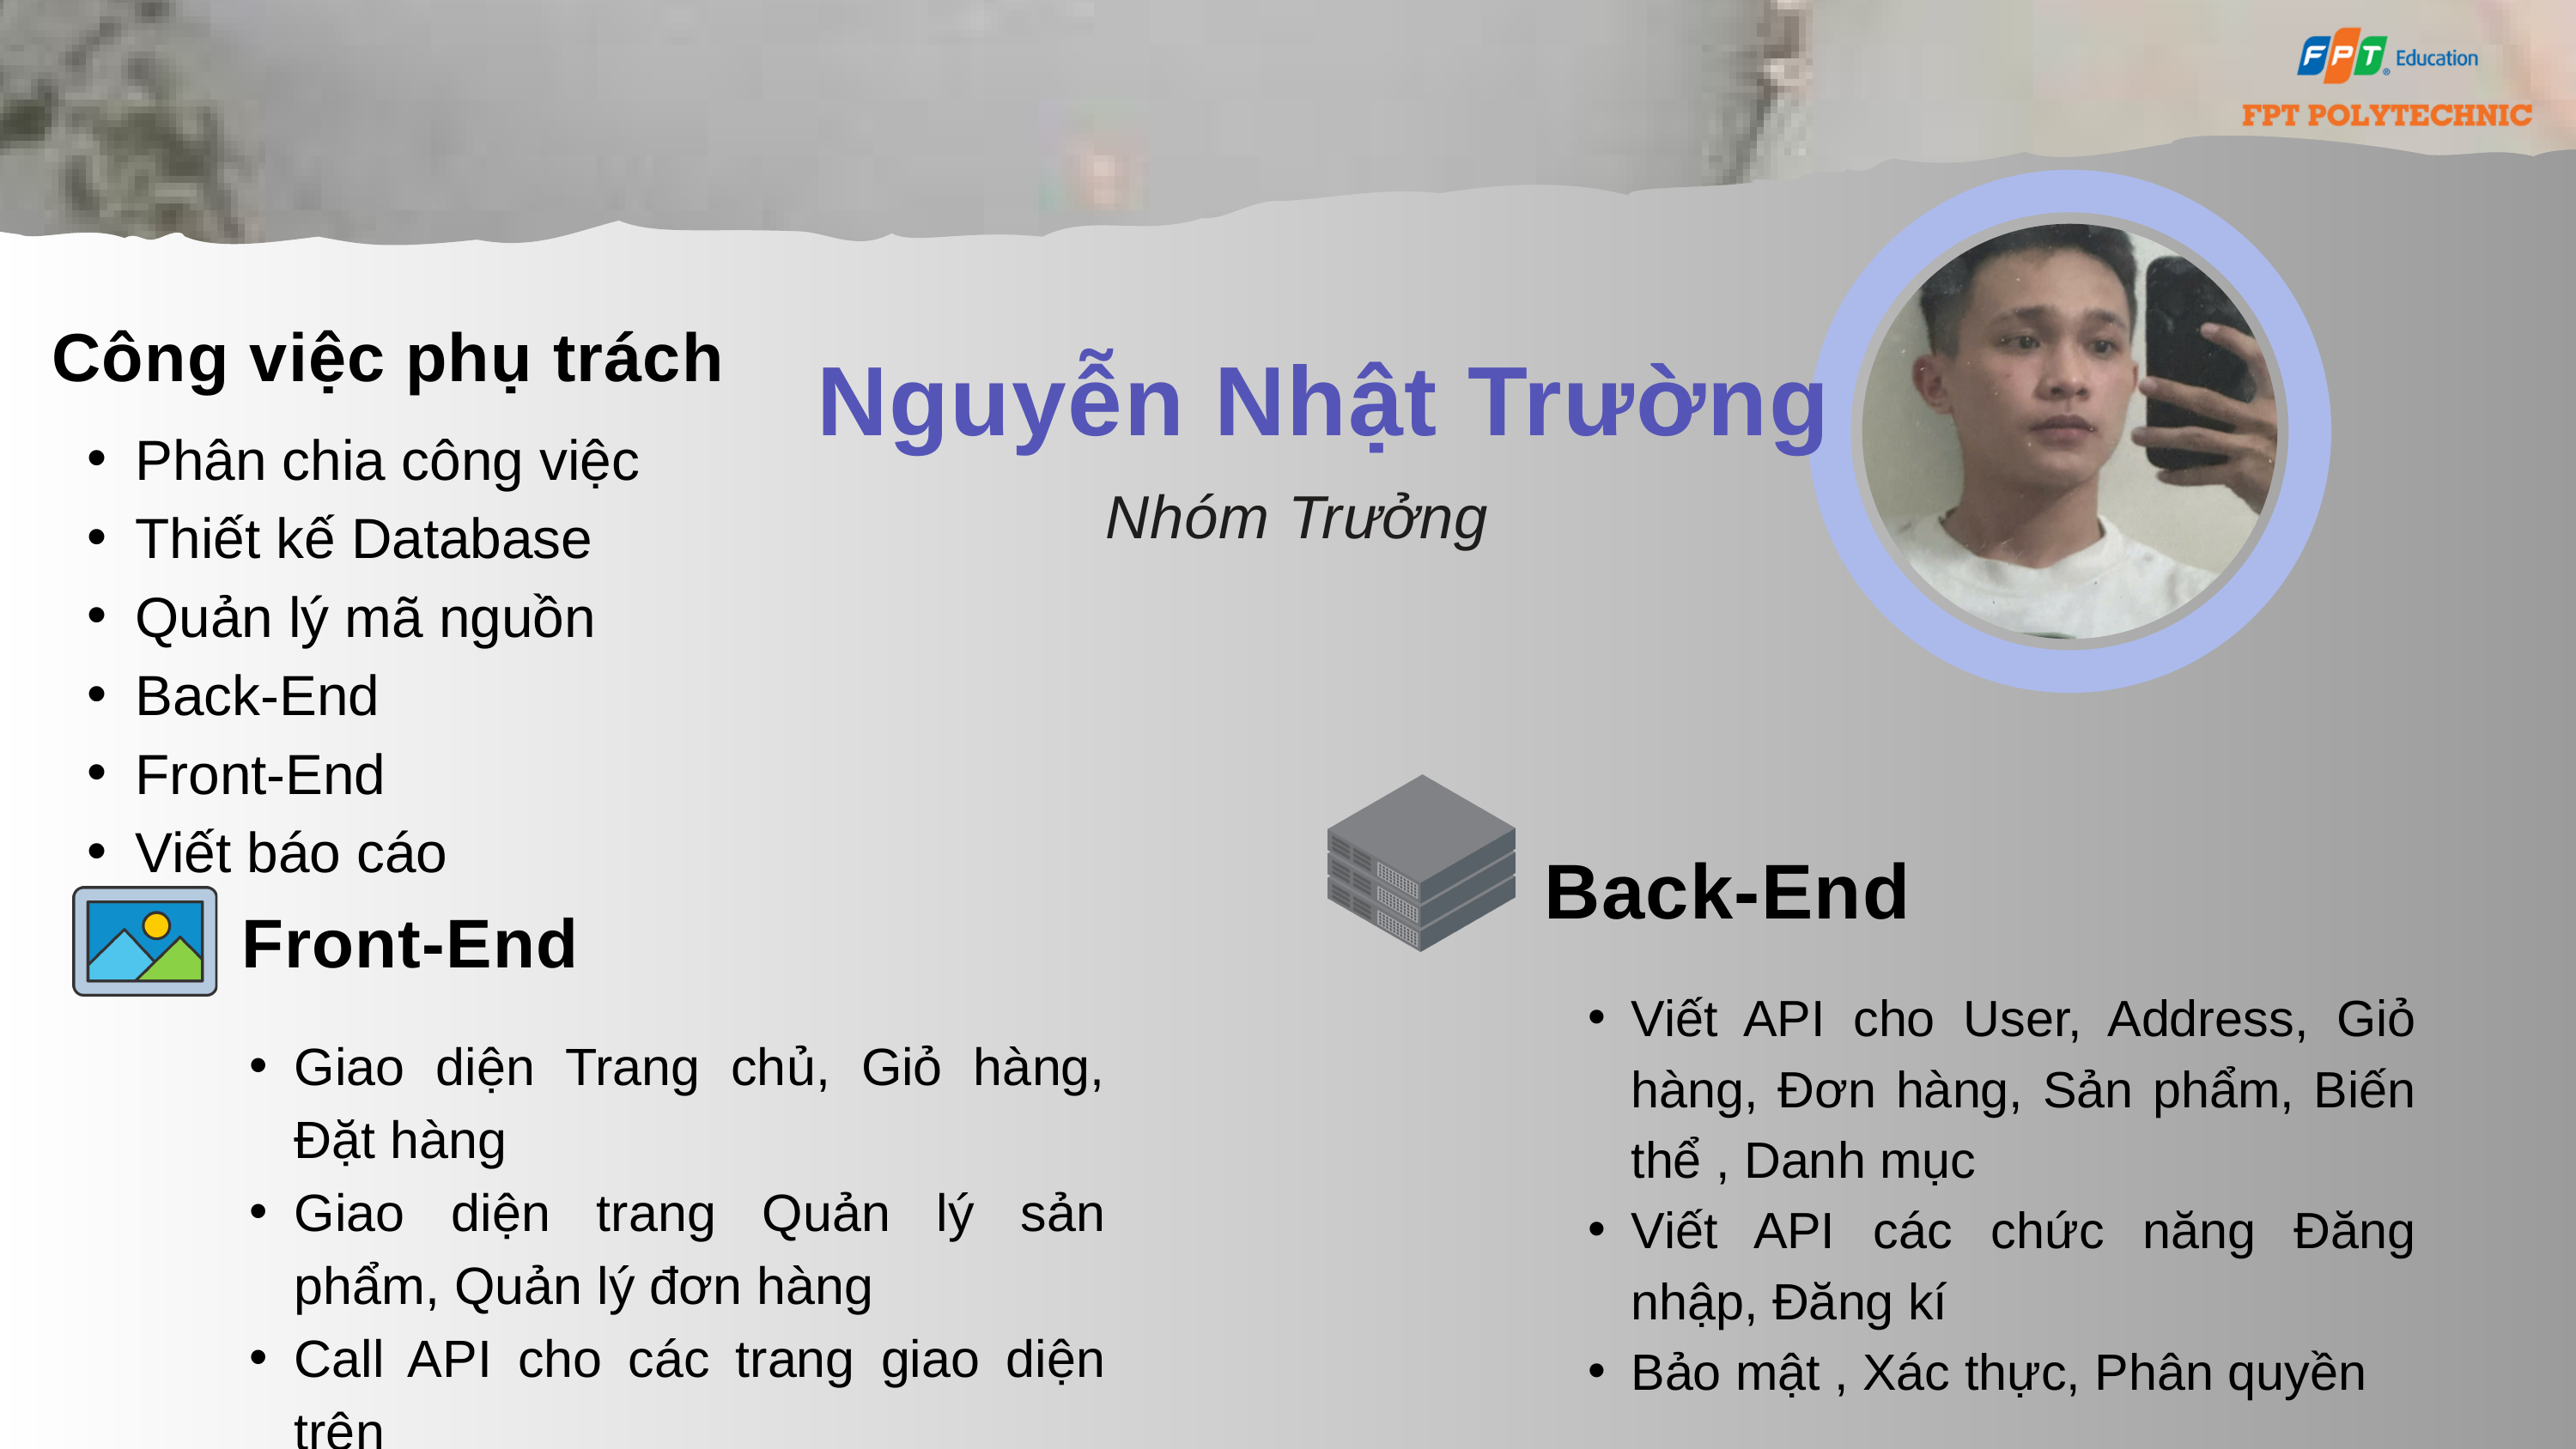

Công việc phụ trách
Phân chia công việc
Thiết kế Database
Quản lý mã nguồn
Back-End
Front-End
Viết báo cáo
Nguyễn Nhật Trường
Nhóm Trưởng

Back-End
Viết API cho User, Address, Giỏ hàng, Đơn hàng, Sản phẩm, Biến thể , Danh mục
Viết API các chức năng Đăng nhập, Đăng kí
Bảo mật , Xác thực, Phân quyền

Front-End
Giao diện Trang chủ, Giỏ hàng, Đặt hàng
Giao diện trang Quản lý sản phẩm, Quản lý đơn hàng
Call API cho các trang giao diện trên